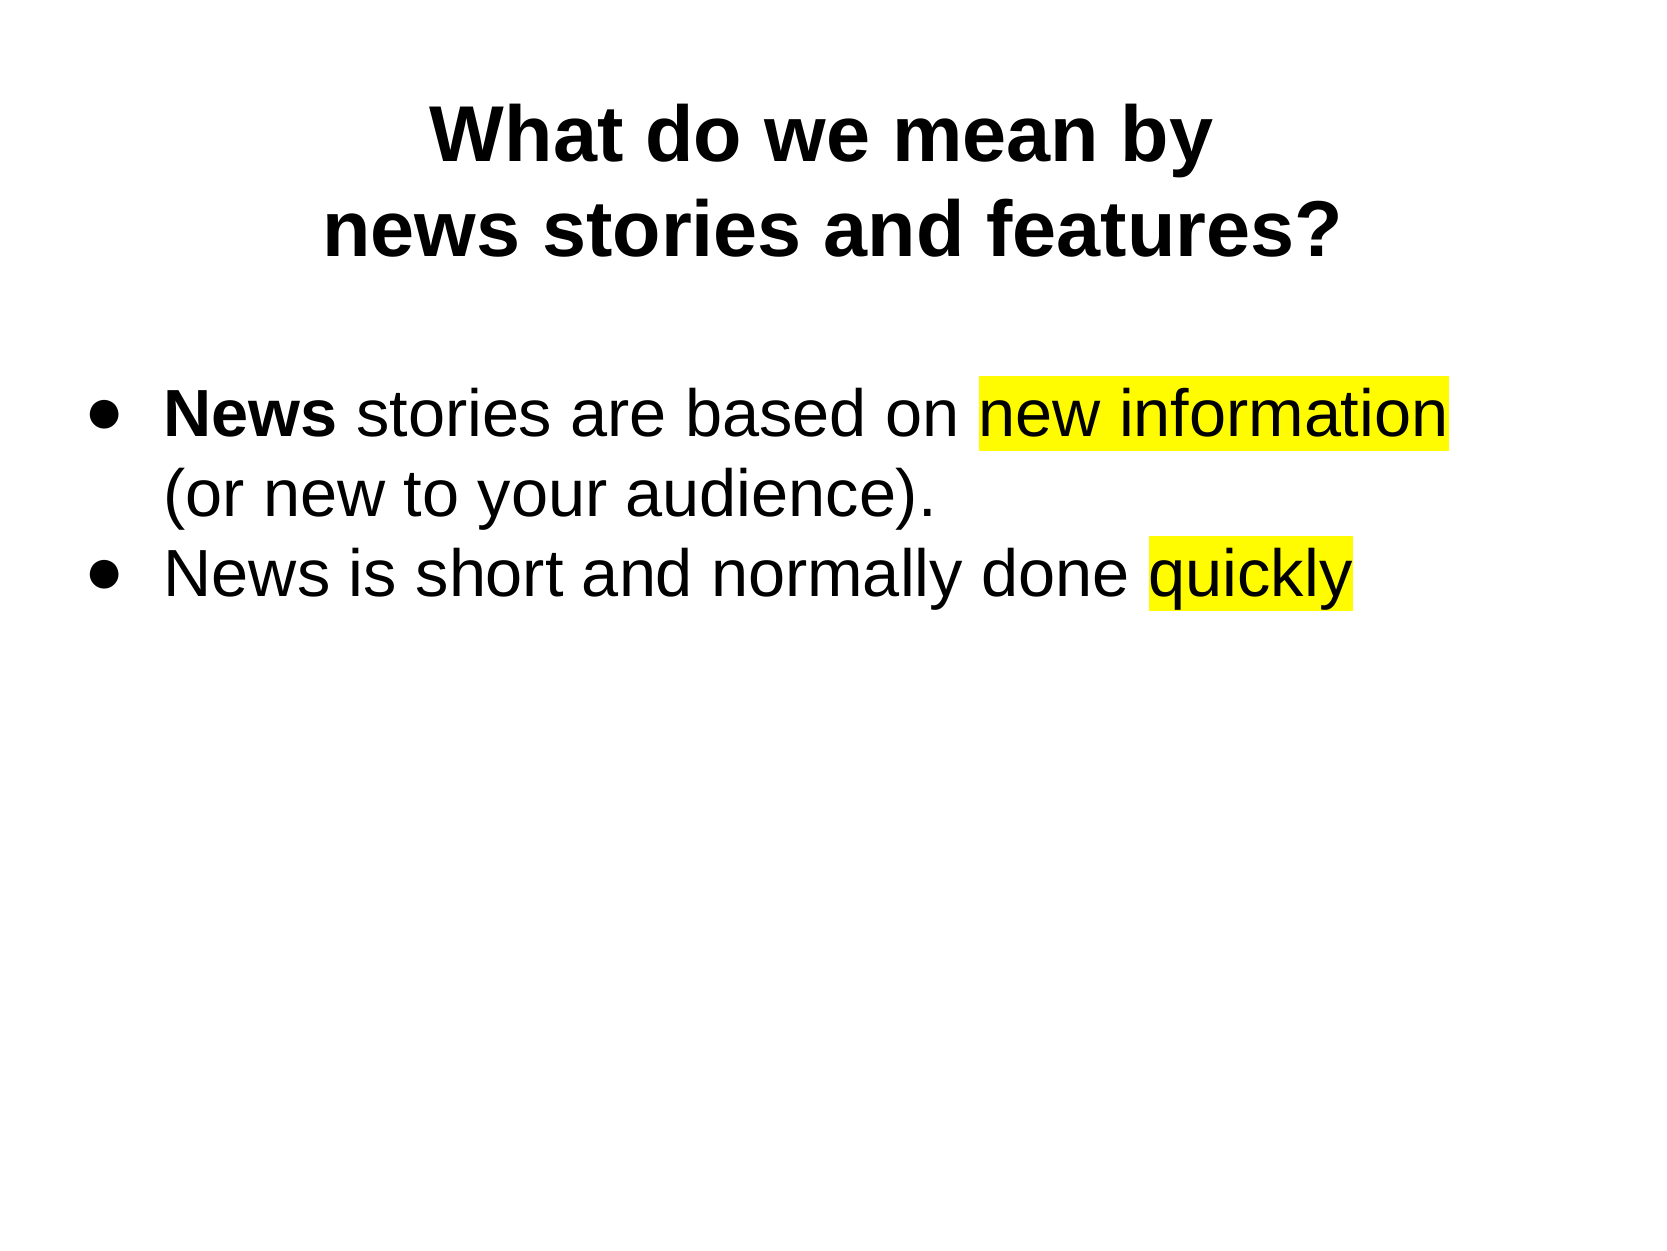

# What do we mean by
news stories and features?
News stories are based on new information
(or new to your audience).
News is short and normally done quickly